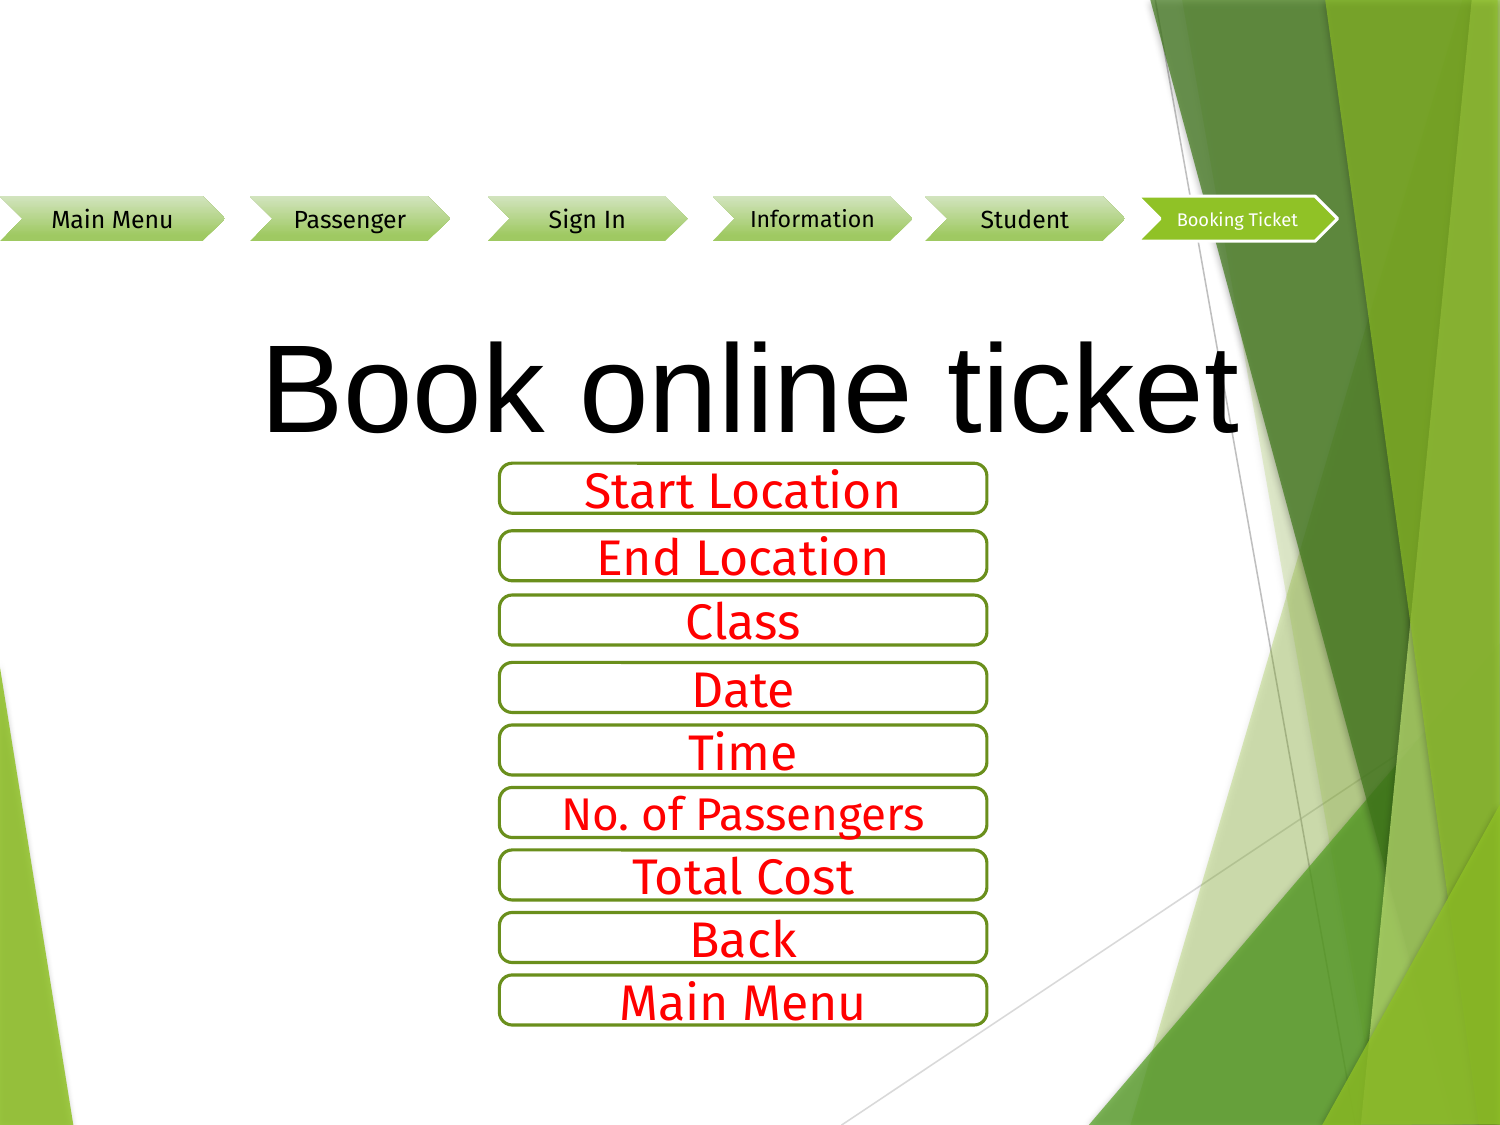

Main Menu
Passenger
Sign In
Information
Student
Booking Ticket
# Book online ticket
Start Location
End Location
Class
Date
Time
No. of Passengers
Total Cost
Back
Main Menu